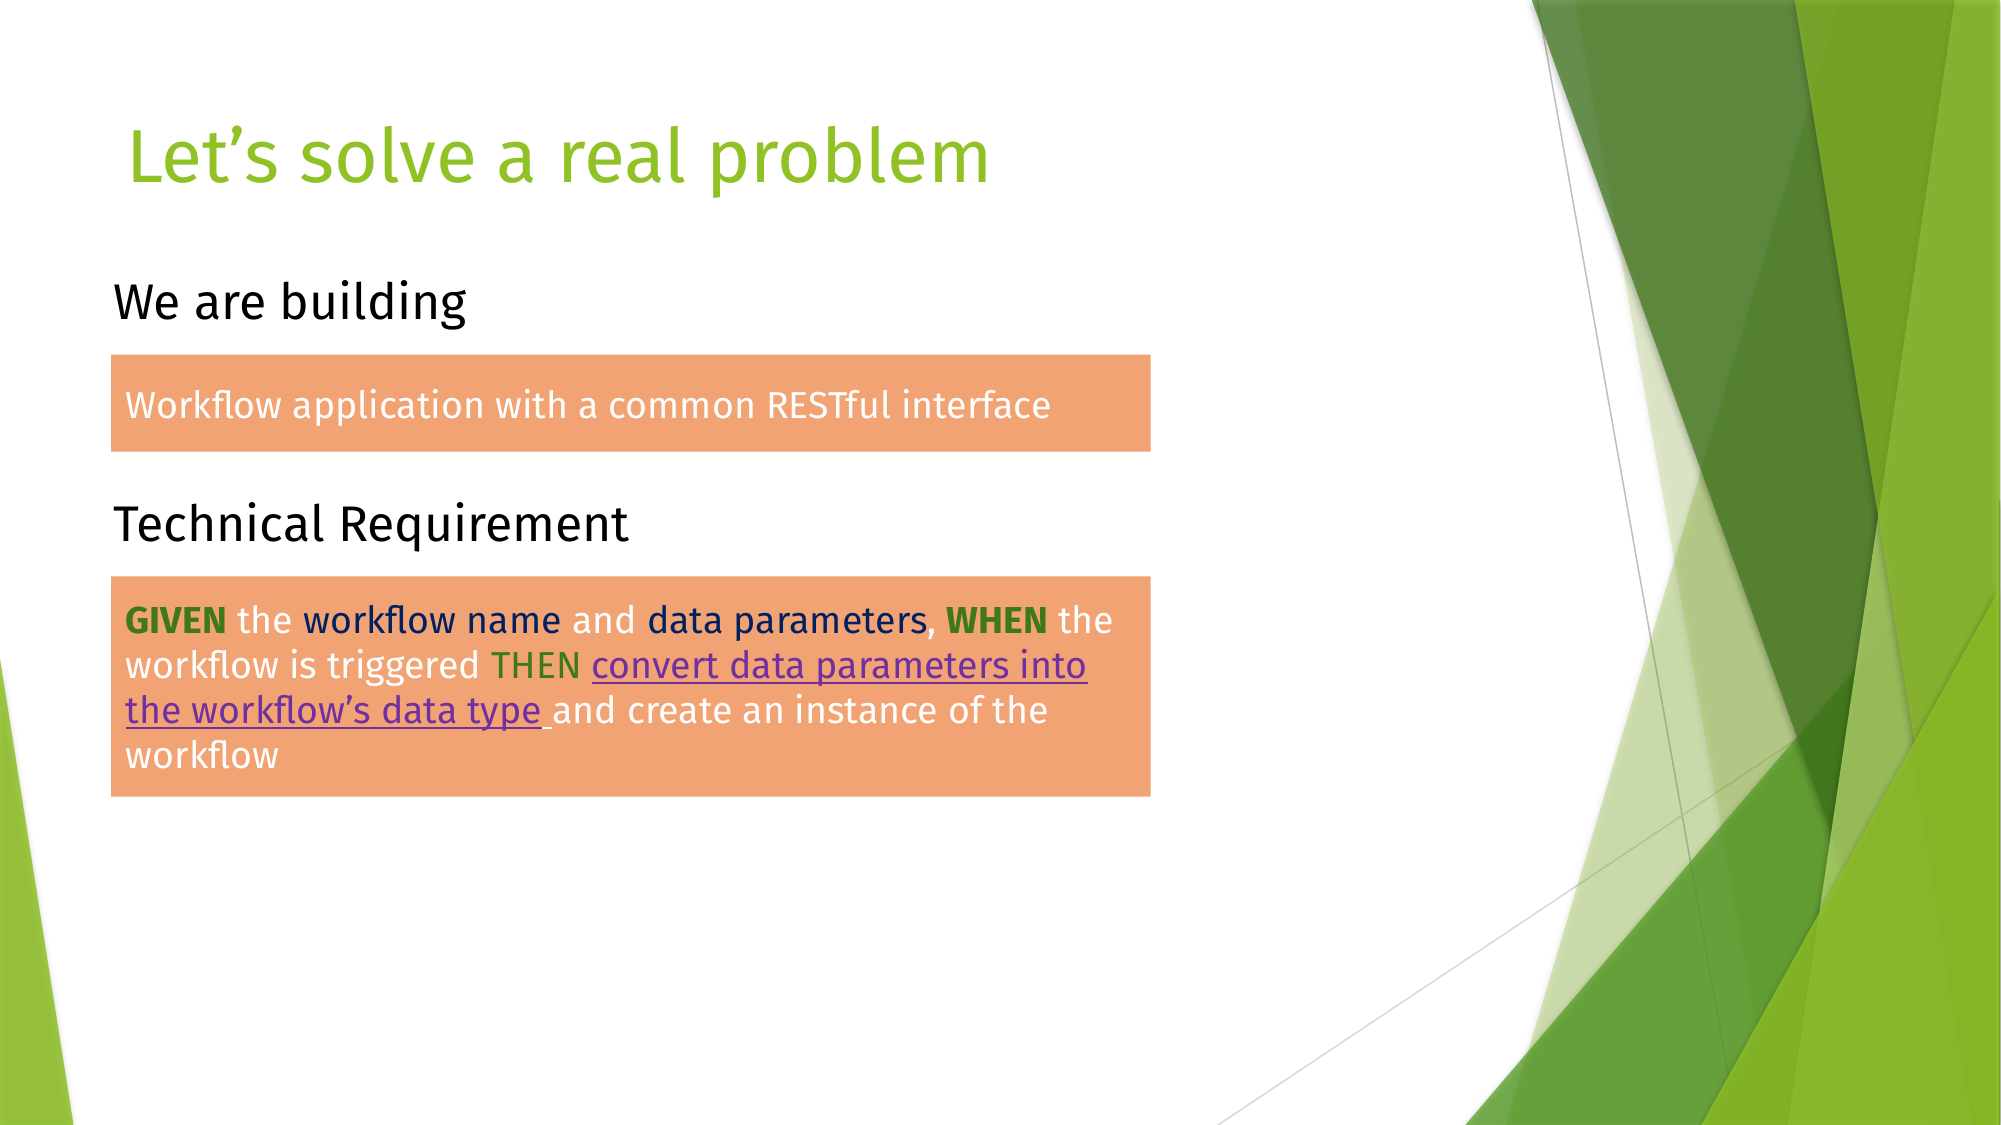

# Let’s solve a real problem
We are building
Workflow application with a common RESTful interface
Technical Requirement
GIVEN the workflow name and data parameters, WHEN the workflow is triggered THEN convert data parameters into the workflow’s data type and create an instance of the workflow